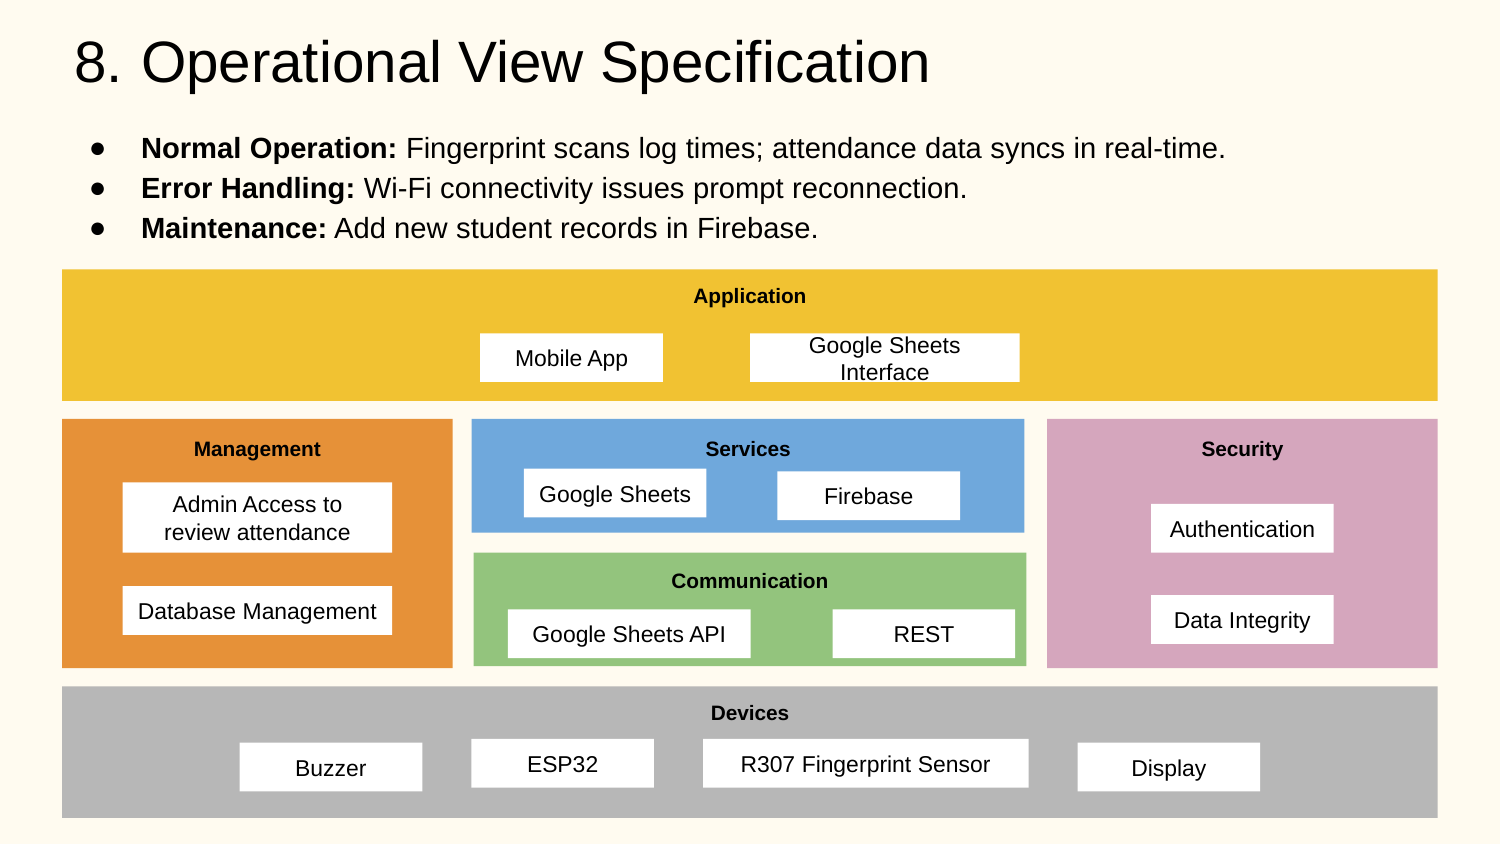

# Operational View Specification
Normal Operation: Fingerprint scans log times; attendance data syncs in real-time.
Error Handling: Wi-Fi connectivity issues prompt reconnection.
Maintenance: Add new student records in Firebase.

Application
Mobile App
Google Sheets Interface

Management
Services
Security
Google Sheets
Firebase
Admin Access to review attendance
Authentication

Communication
Database Management
Data Integrity
Google Sheets API
REST

Devices
ESP32
R307 Fingerprint Sensor
Buzzer
Display